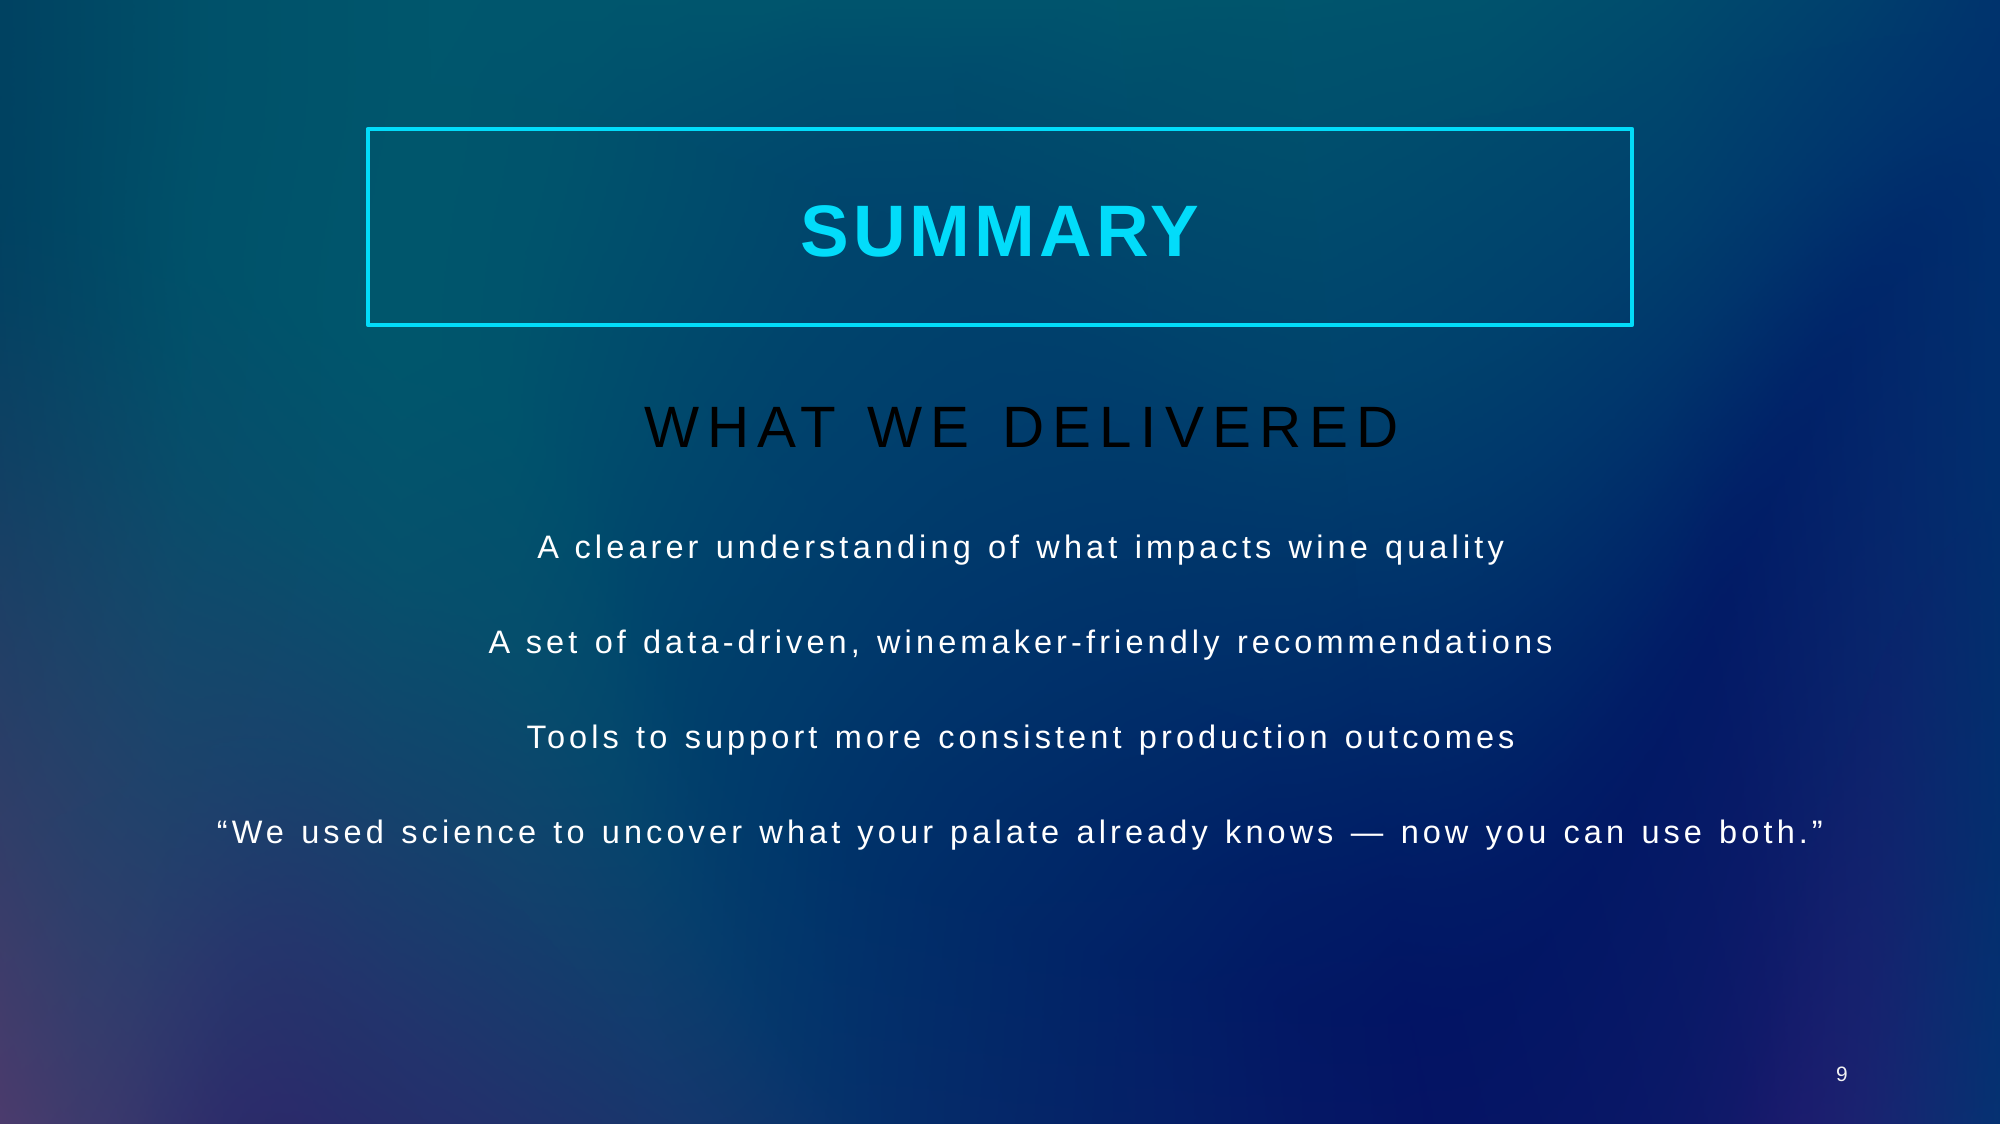

Summary
# What we delivered

A clearer understanding of what impacts wine quality

A set of data-driven, winemaker-friendly recommendations

Tools to support more consistent production outcomes

“We used science to uncover what your palate already knows — now you can use both.”​
9